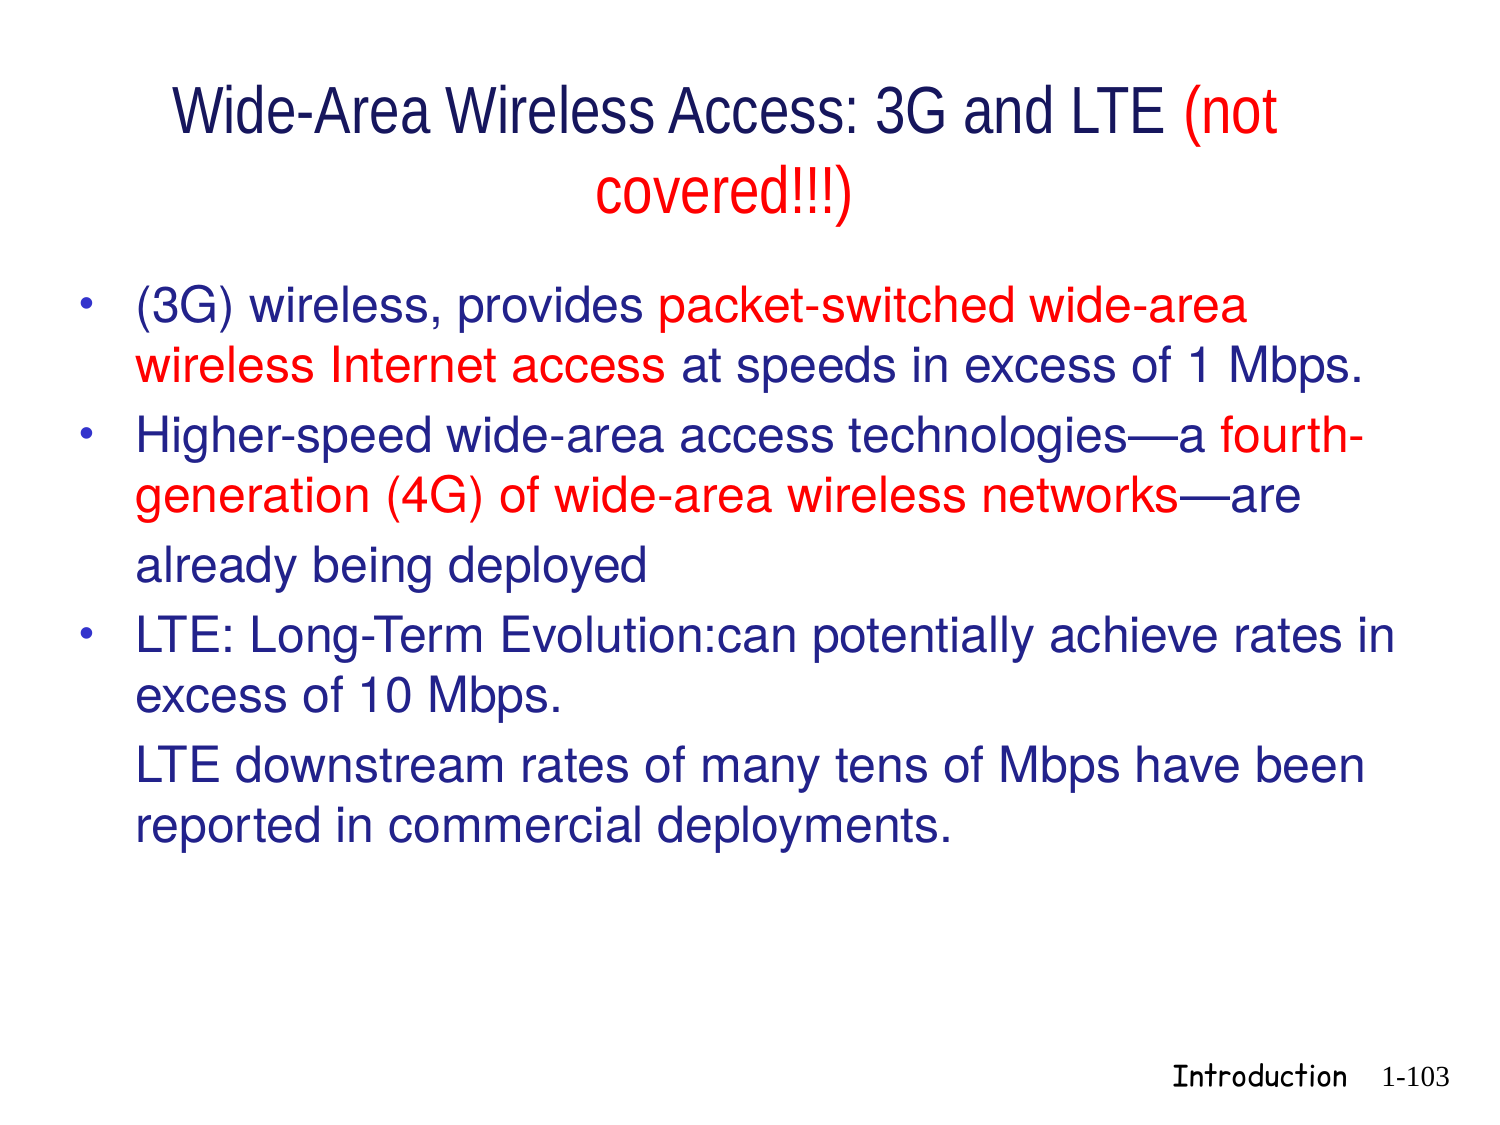

# Wide-Area Wireless Access: 3G and LTE (not covered!!!)
(3G) wireless, provides packet-switched wide-area wireless Internet access at speeds in excess of 1 Mbps.
Higher-speed wide-area access technologies—a fourth-generation (4G) of wide-area wireless networks—are
	already being deployed
LTE: Long-Term Evolution:can potentially achieve rates in excess of 10 Mbps.
	LTE downstream rates of many tens of Mbps have been reported in commercial deployments.
 Introduction
1-103